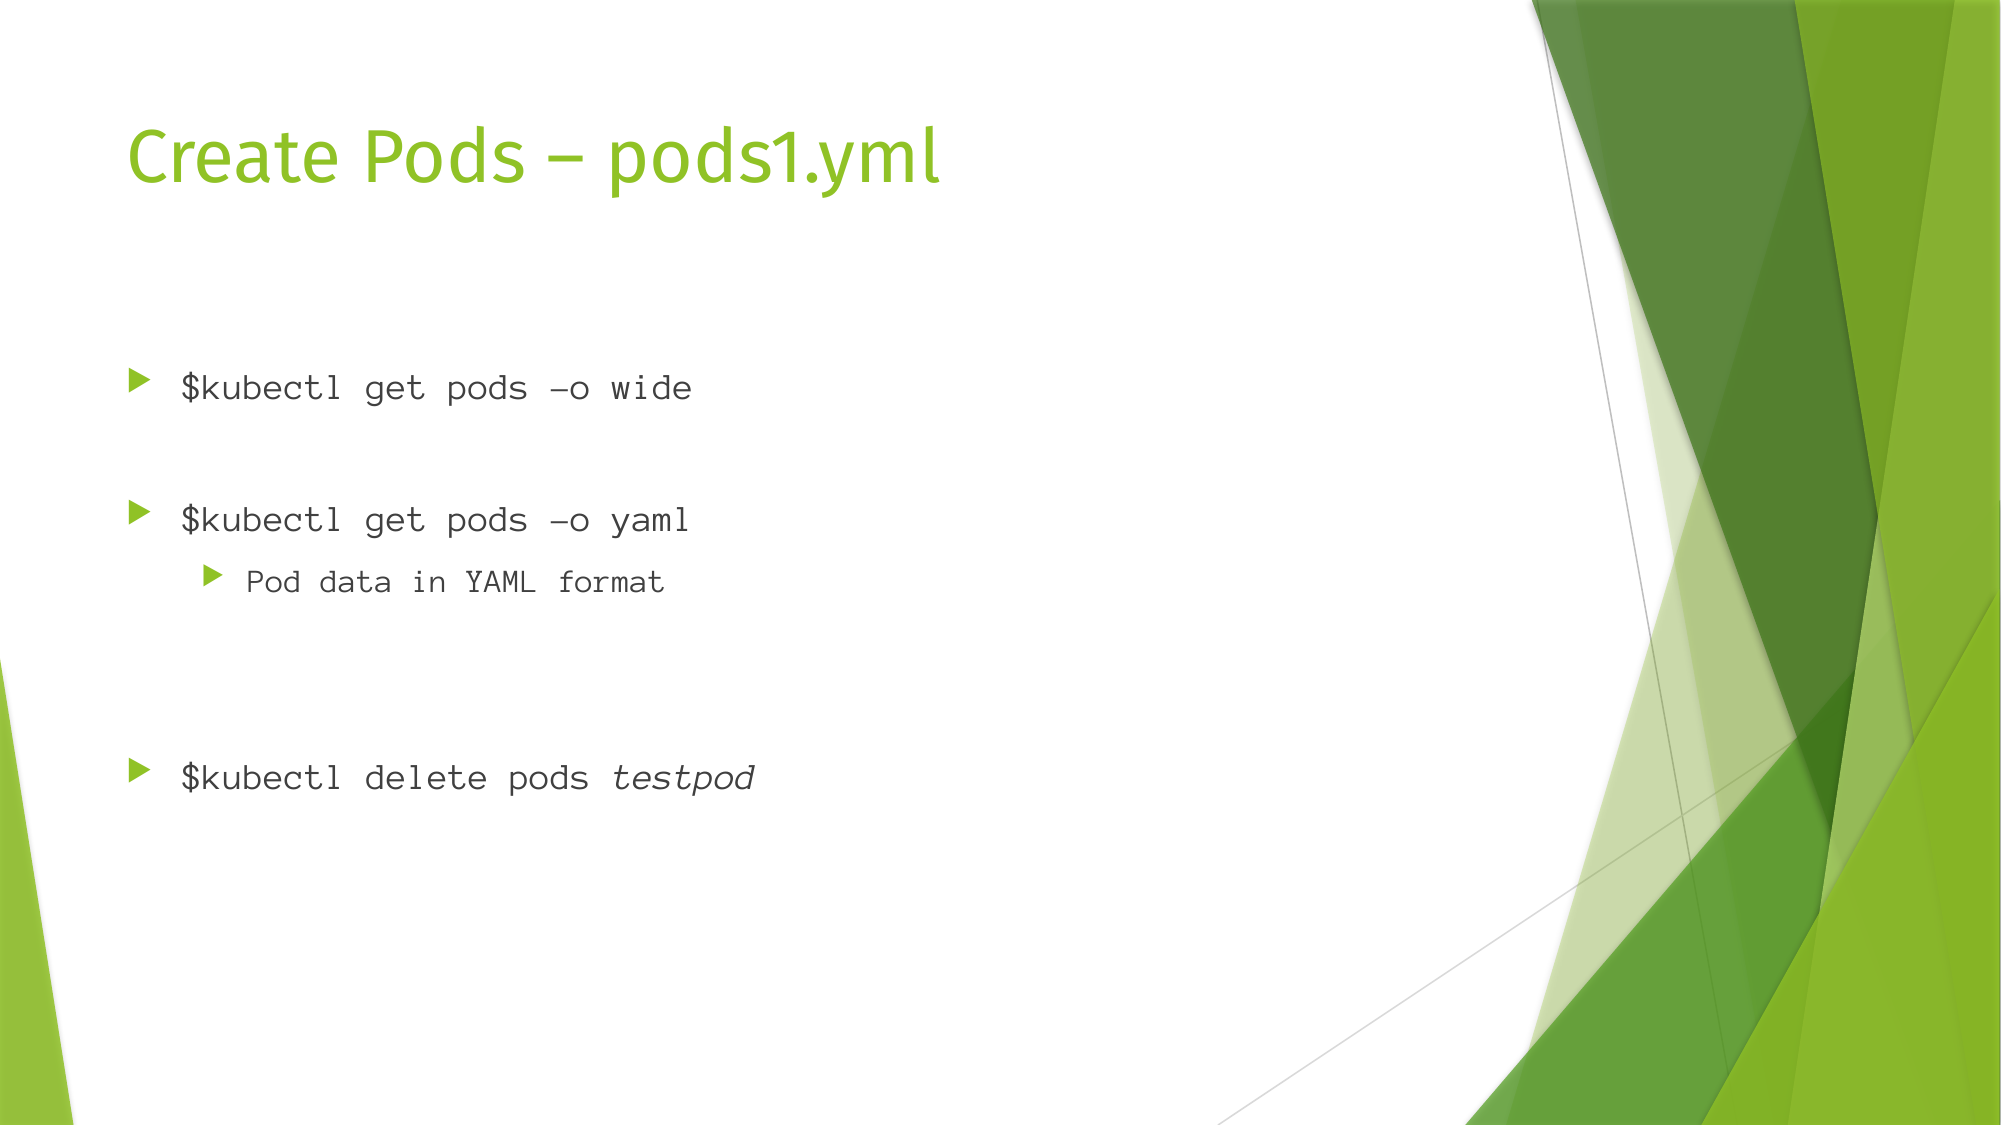

# Create Pods – pods1.yml
$kubectl get pods –o wide

$kubectl get pods –o yaml
Pod data in YAML format

$kubectl delete pods testpod